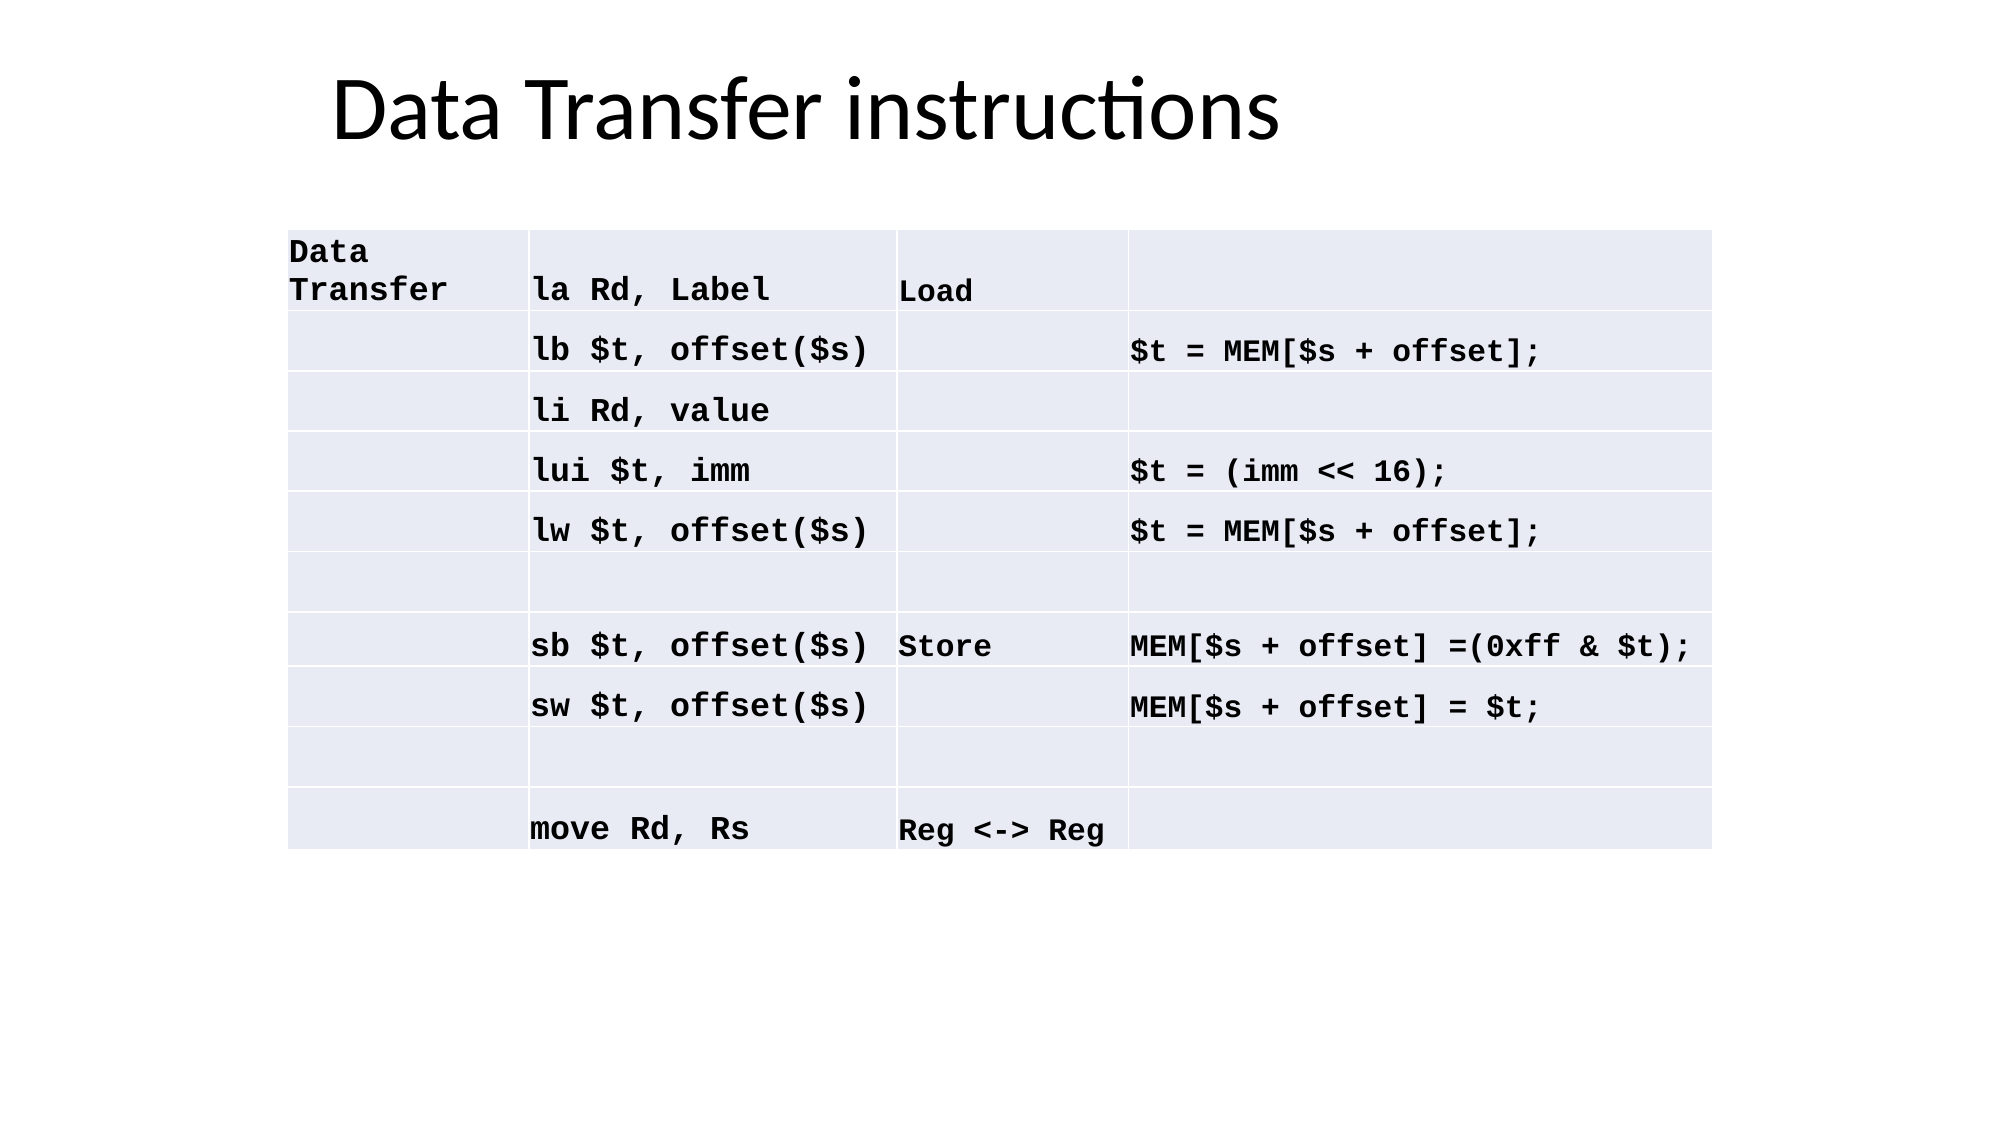

Data Transfer instructions
| Data Transfer | la Rd, Label | Load |  |
| --- | --- | --- | --- |
|  | lb $t, offset($s) |  | $t = MEM[$s + offset]; |
|  | li Rd, value |  |  |
|  | lui $t, imm |  | $t = (imm << 16); |
|  | lw $t, offset($s) |  | $t = MEM[$s + offset]; |
|  |  |  |  |
|  | sb $t, offset($s) | Store | MEM[$s + offset] =(0xff & $t); |
|  | sw $t, offset($s) |  | MEM[$s + offset] = $t; |
|  |  |  |  |
|  | move Rd, Rs | Reg <-> Reg |  |